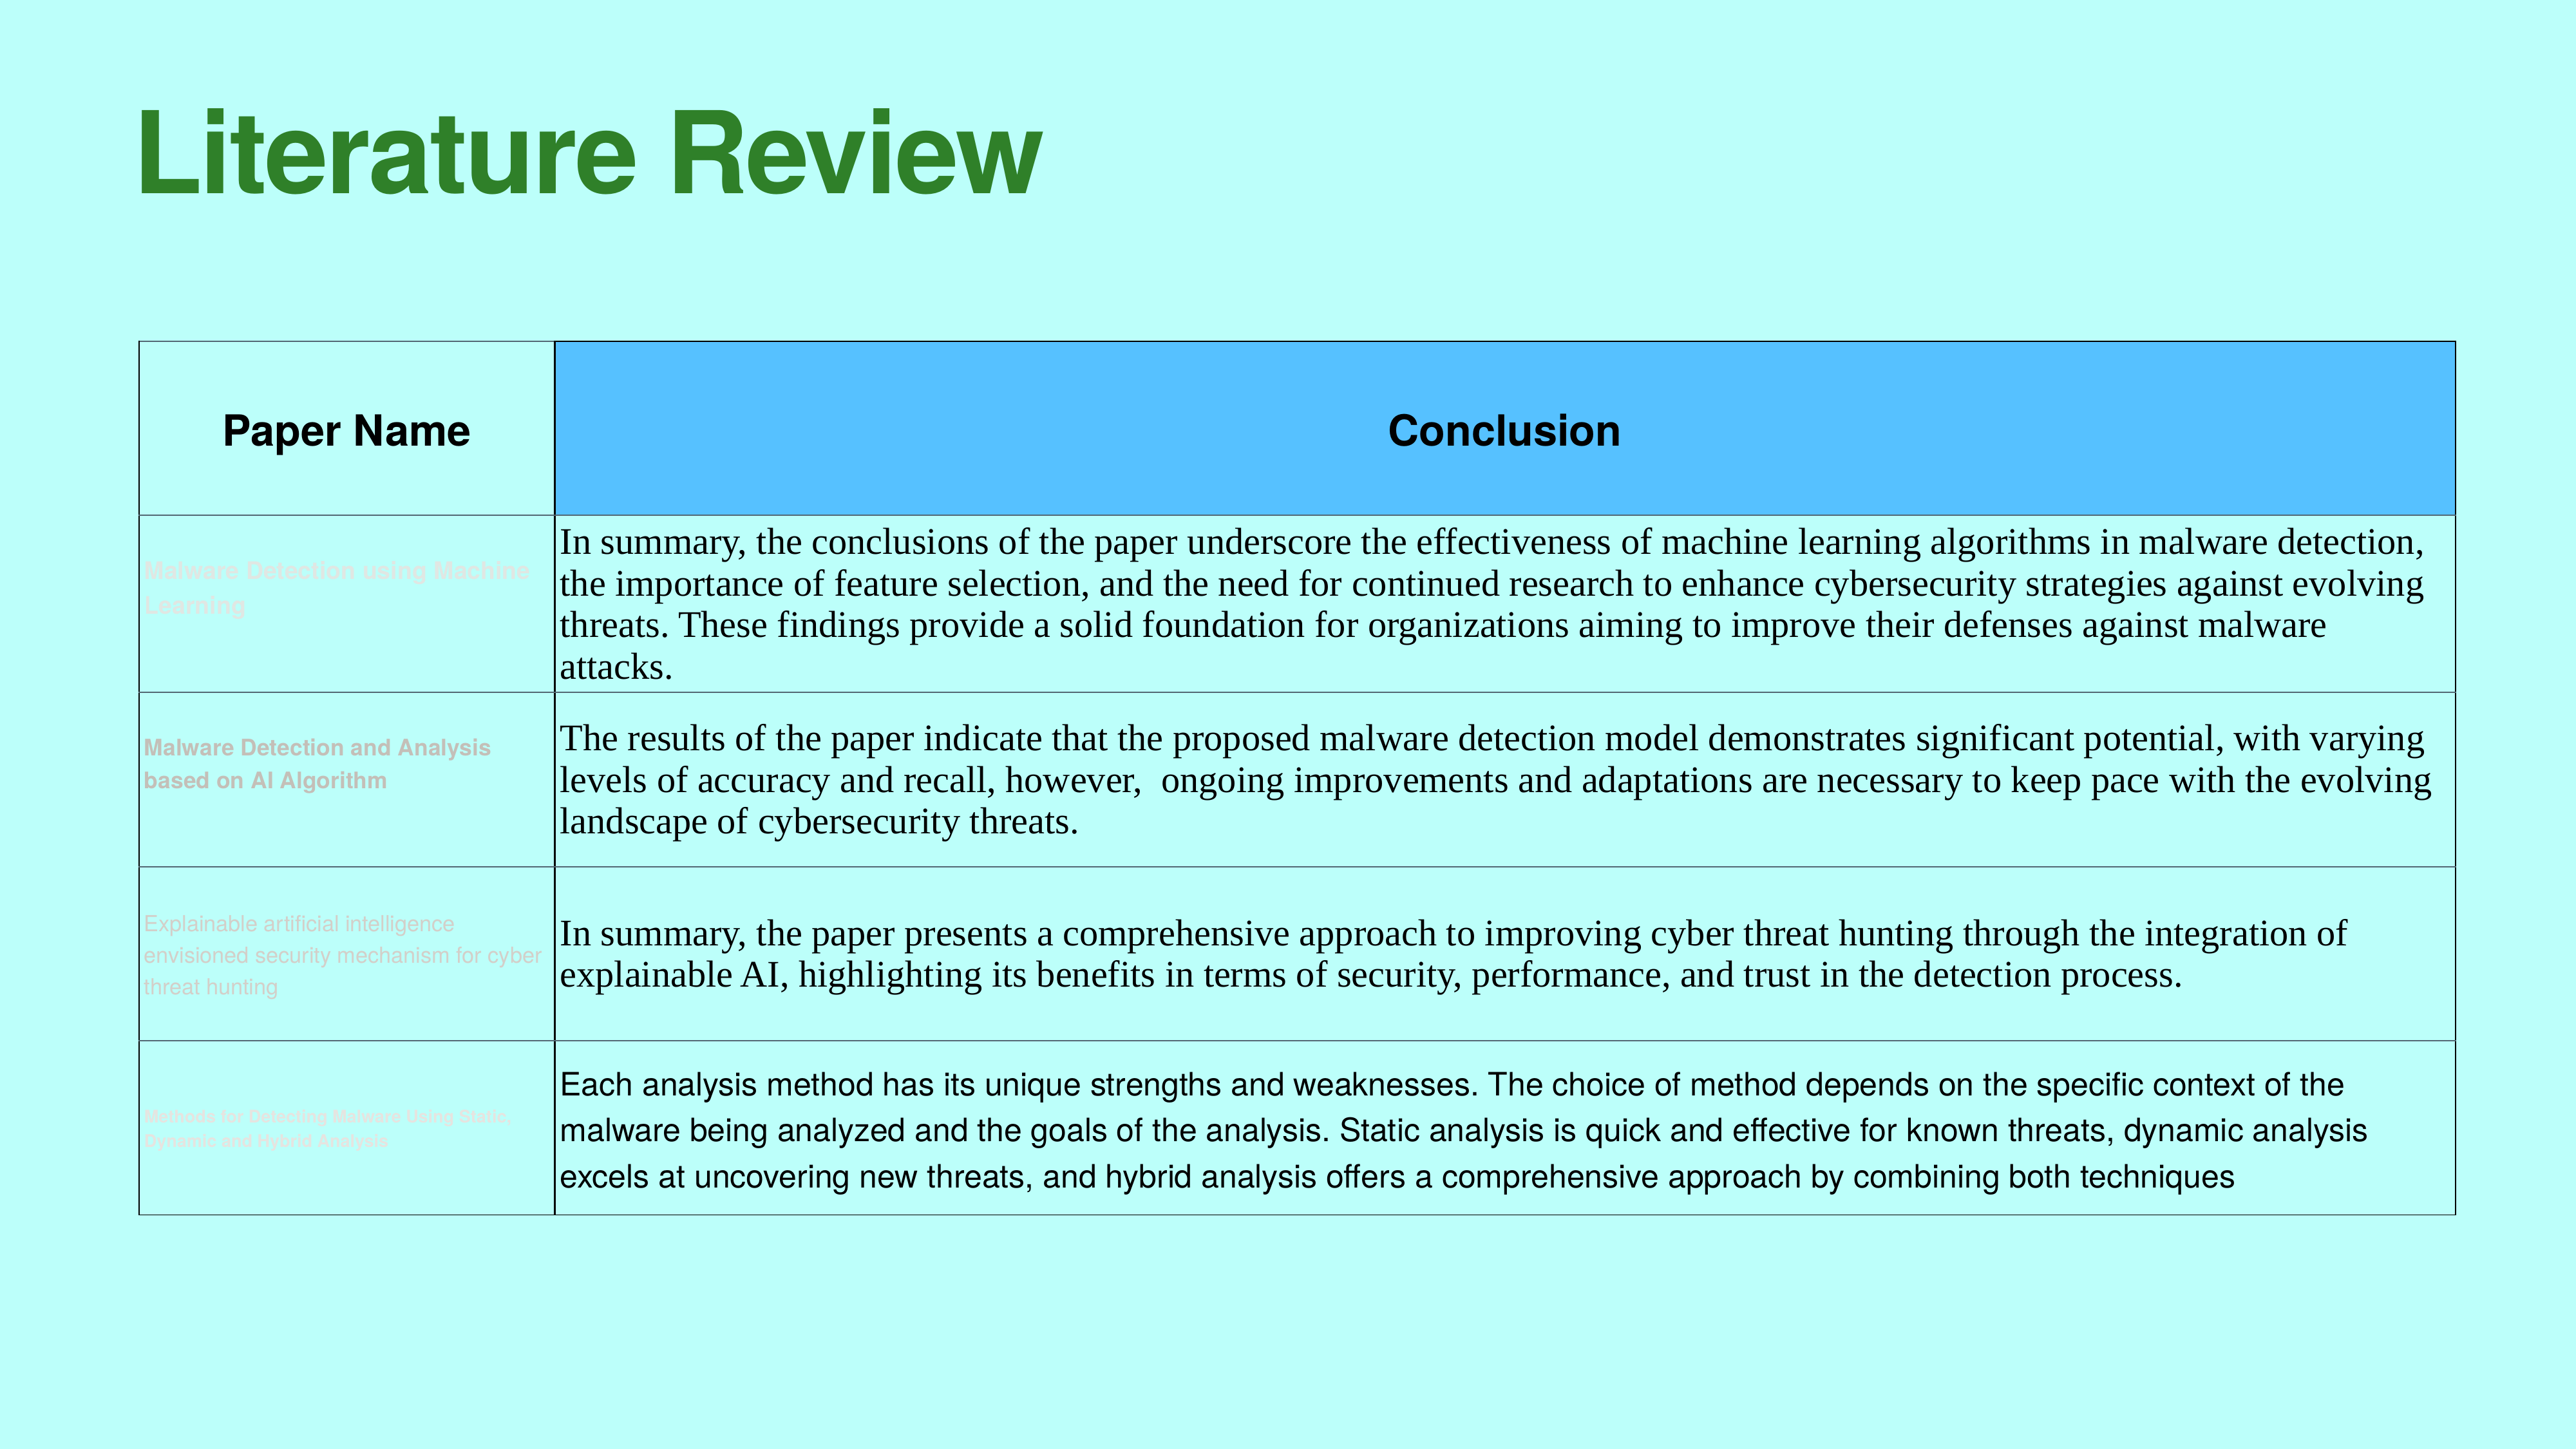

# Literature Review
| Paper Name | Conclusion |
| --- | --- |
| Malware Detection using Machine Learning | In summary, the conclusions of the paper underscore the effectiveness of machine learning algorithms in malware detection, the importance of feature selection, and the need for continued research to enhance cybersecurity strategies against evolving threats. These findings provide a solid foundation for organizations aiming to improve their defenses against malware attacks. |
| Malware Detection and Analysis based on AI Algorithm | The results of the paper indicate that the proposed malware detection model demonstrates significant potential, with varying levels of accuracy and recall, however,  ongoing improvements and adaptations are necessary to keep pace with the evolving landscape of cybersecurity threats. |
| Explainable artificial intelligence envisioned security mechanism for cyber threat hunting | In summary, the paper presents a comprehensive approach to improving cyber threat hunting through the integration of explainable AI, highlighting its benefits in terms of security, performance, and trust in the detection process. |
| Methods for Detecting Malware Using Static, Dynamic and Hybrid Analysis | Each analysis method has its unique strengths and weaknesses. The choice of method depends on the specific context of the malware being analyzed and the goals of the analysis. Static analysis is quick and effective for known threats, dynamic analysis excels at uncovering new threats, and hybrid analysis offers a comprehensive approach by combining both techniques |